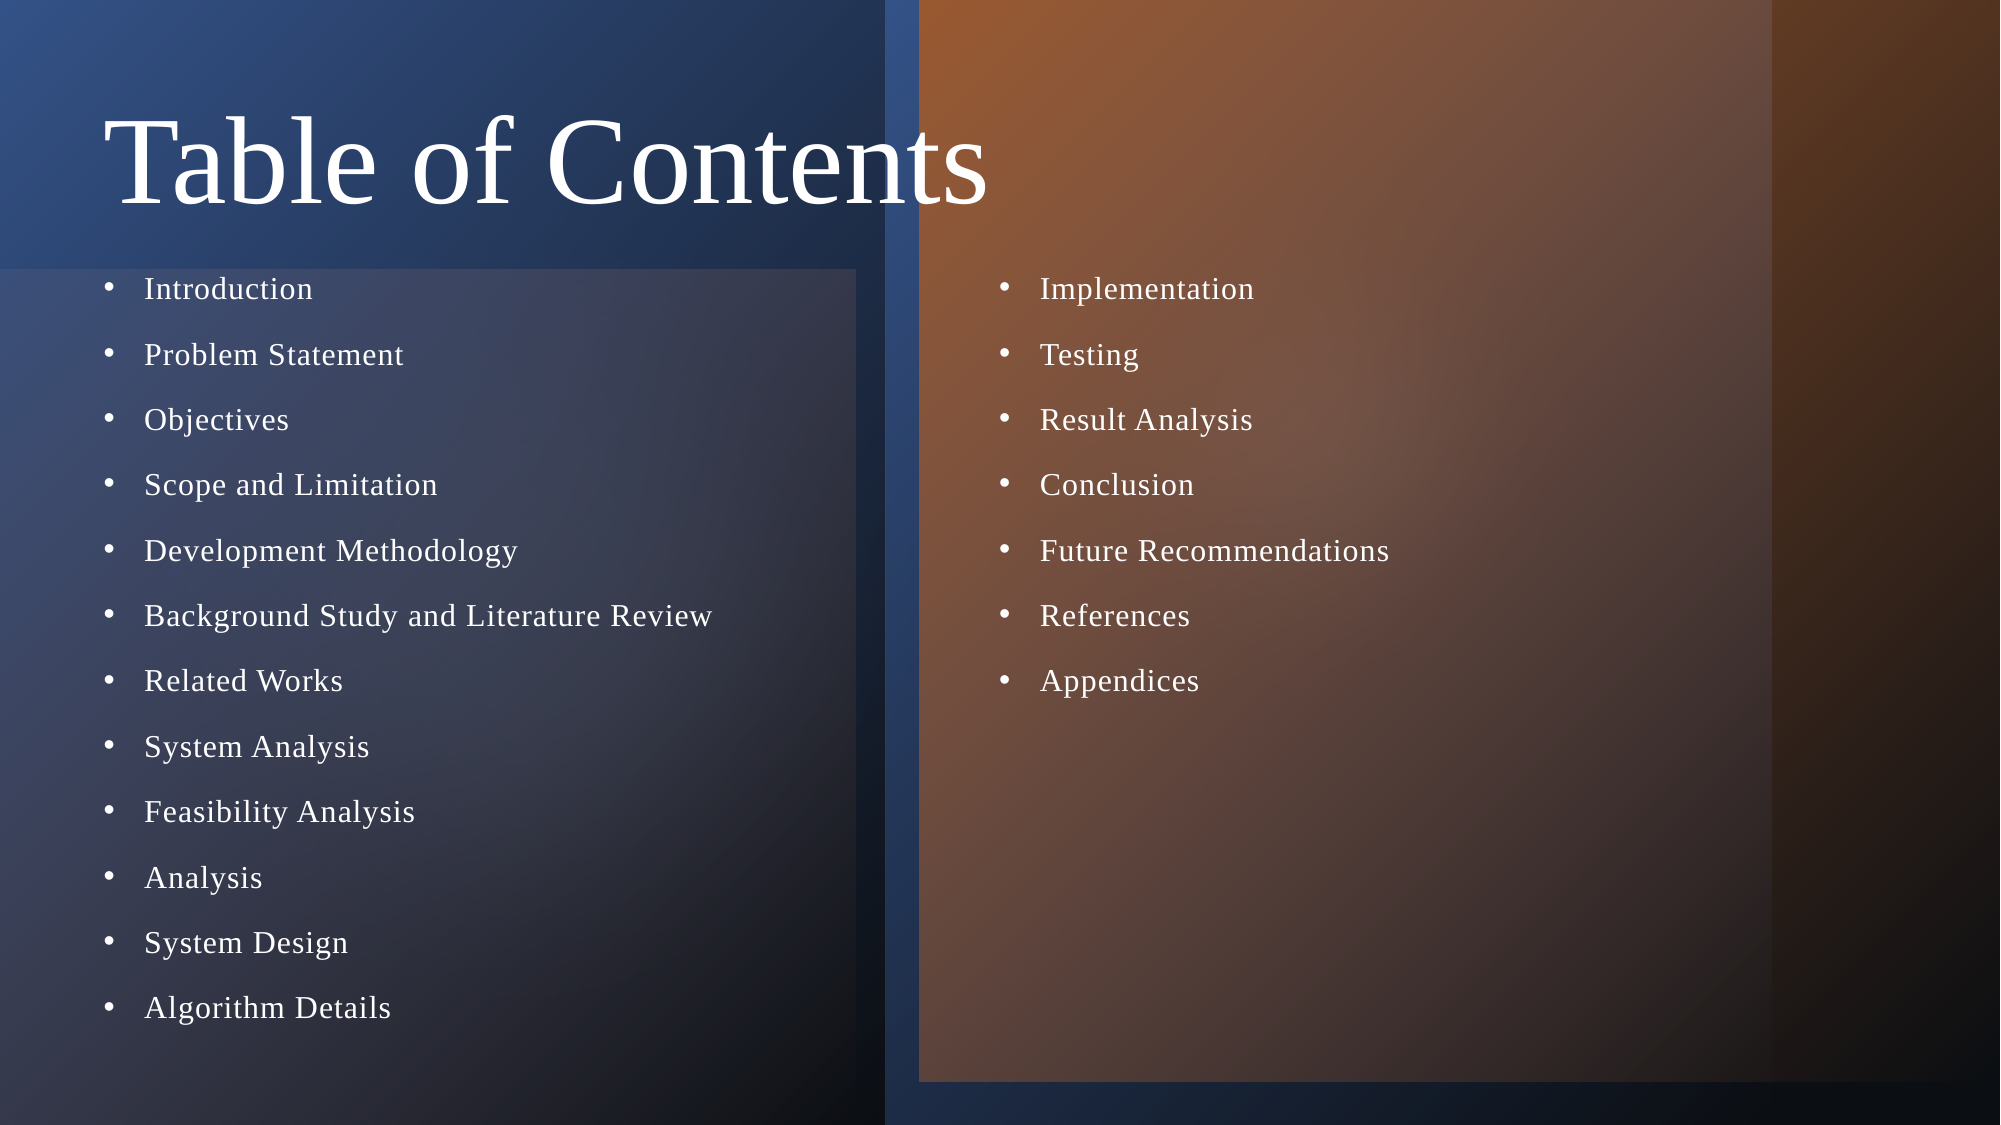

# Table of Contents
Introduction
Problem Statement
Objectives
Scope and Limitation
Development Methodology
Background Study and Literature Review
Related Works
System Analysis
Feasibility Analysis
Analysis
System Design
Algorithm Details
Implementation
Testing
Result Analysis
Conclusion
Future Recommendations
References
Appendices